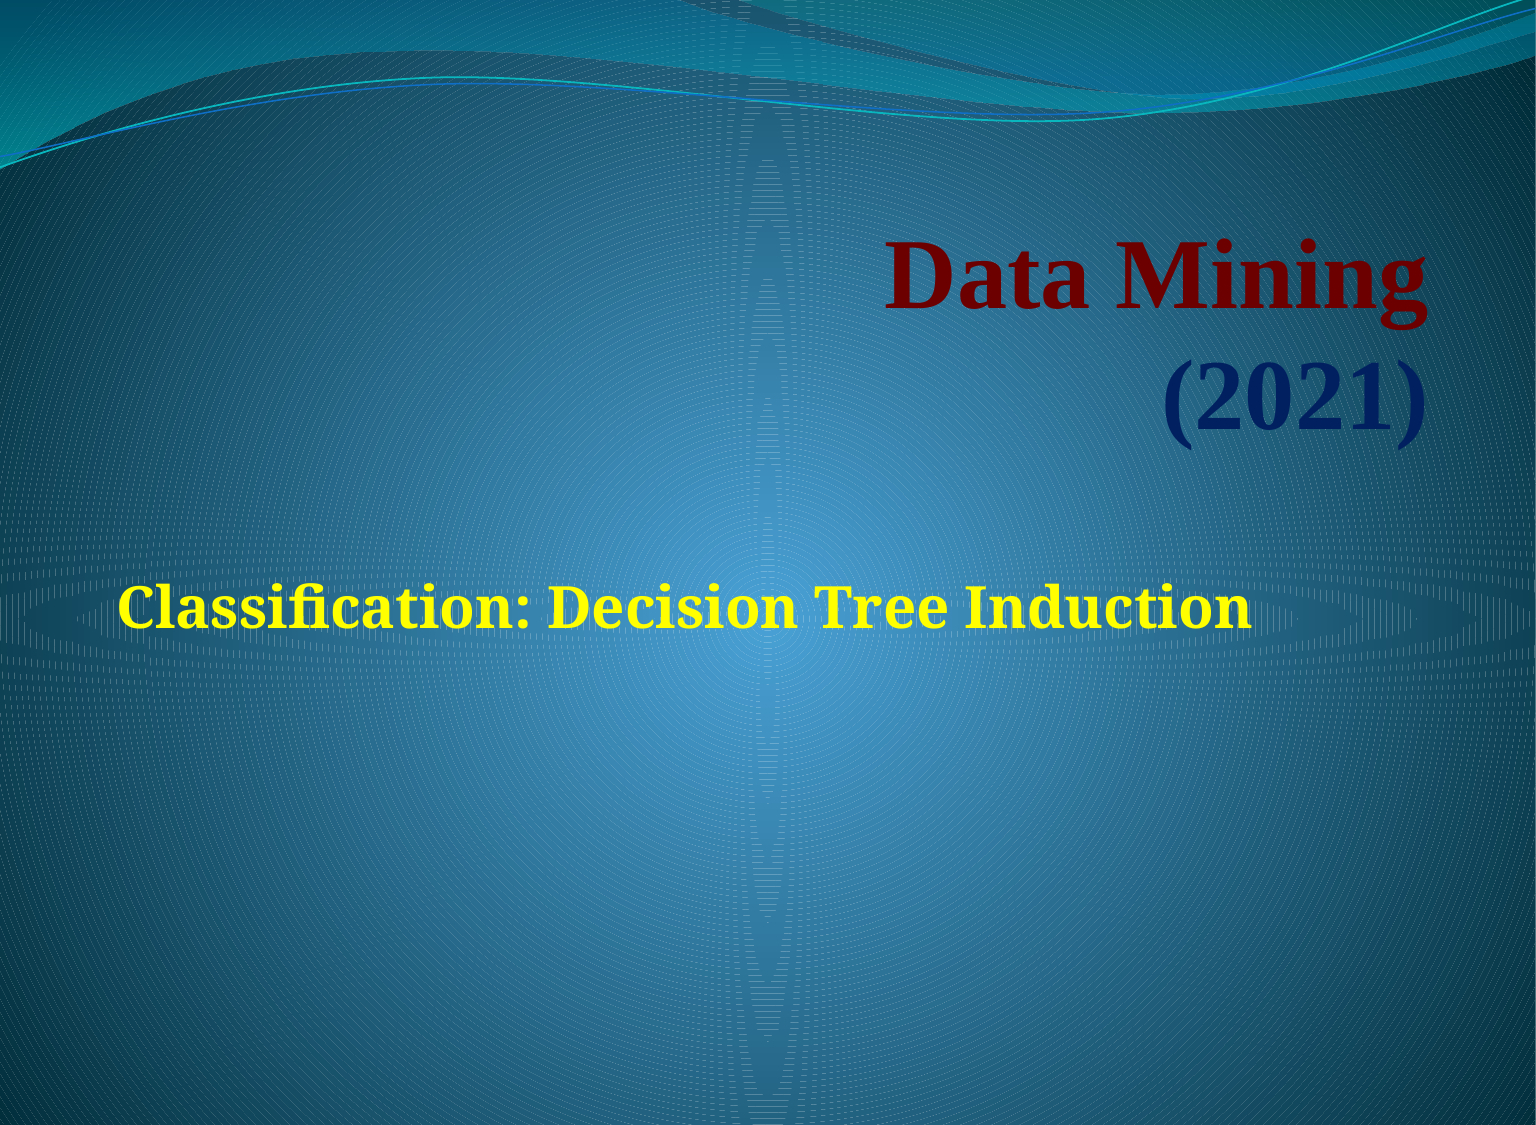

# Data Mining (2021)

Classification: Decision Tree Induction